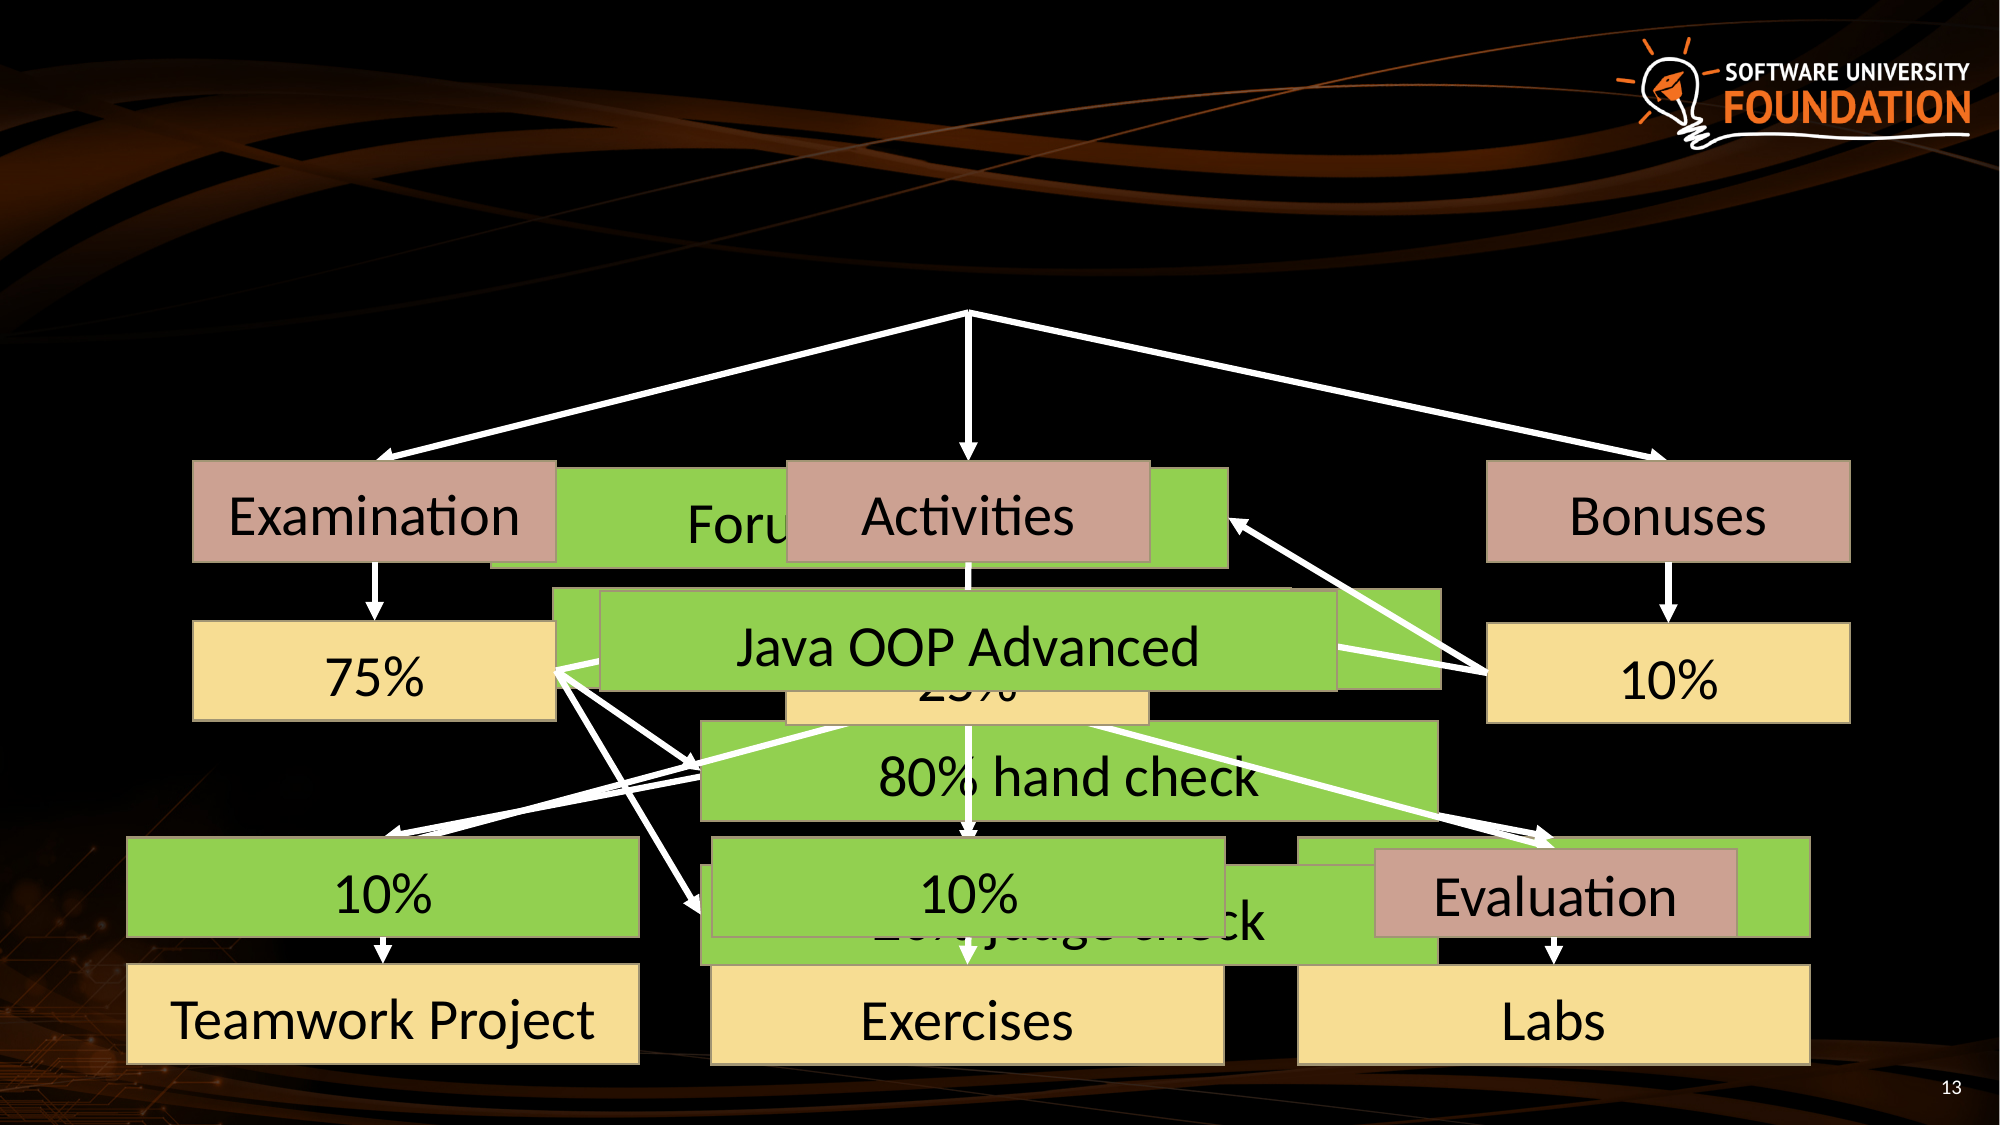

Examination
Activities
Bonuses
Forum Activity
Attendance
1 problem
Java OOP Advanced
75%
10%
25%
80% hand check
10%
10%
5%
Scope
Trainers
Evaluation
20% judge check
Teamwork Project
Exercises
Labs
13